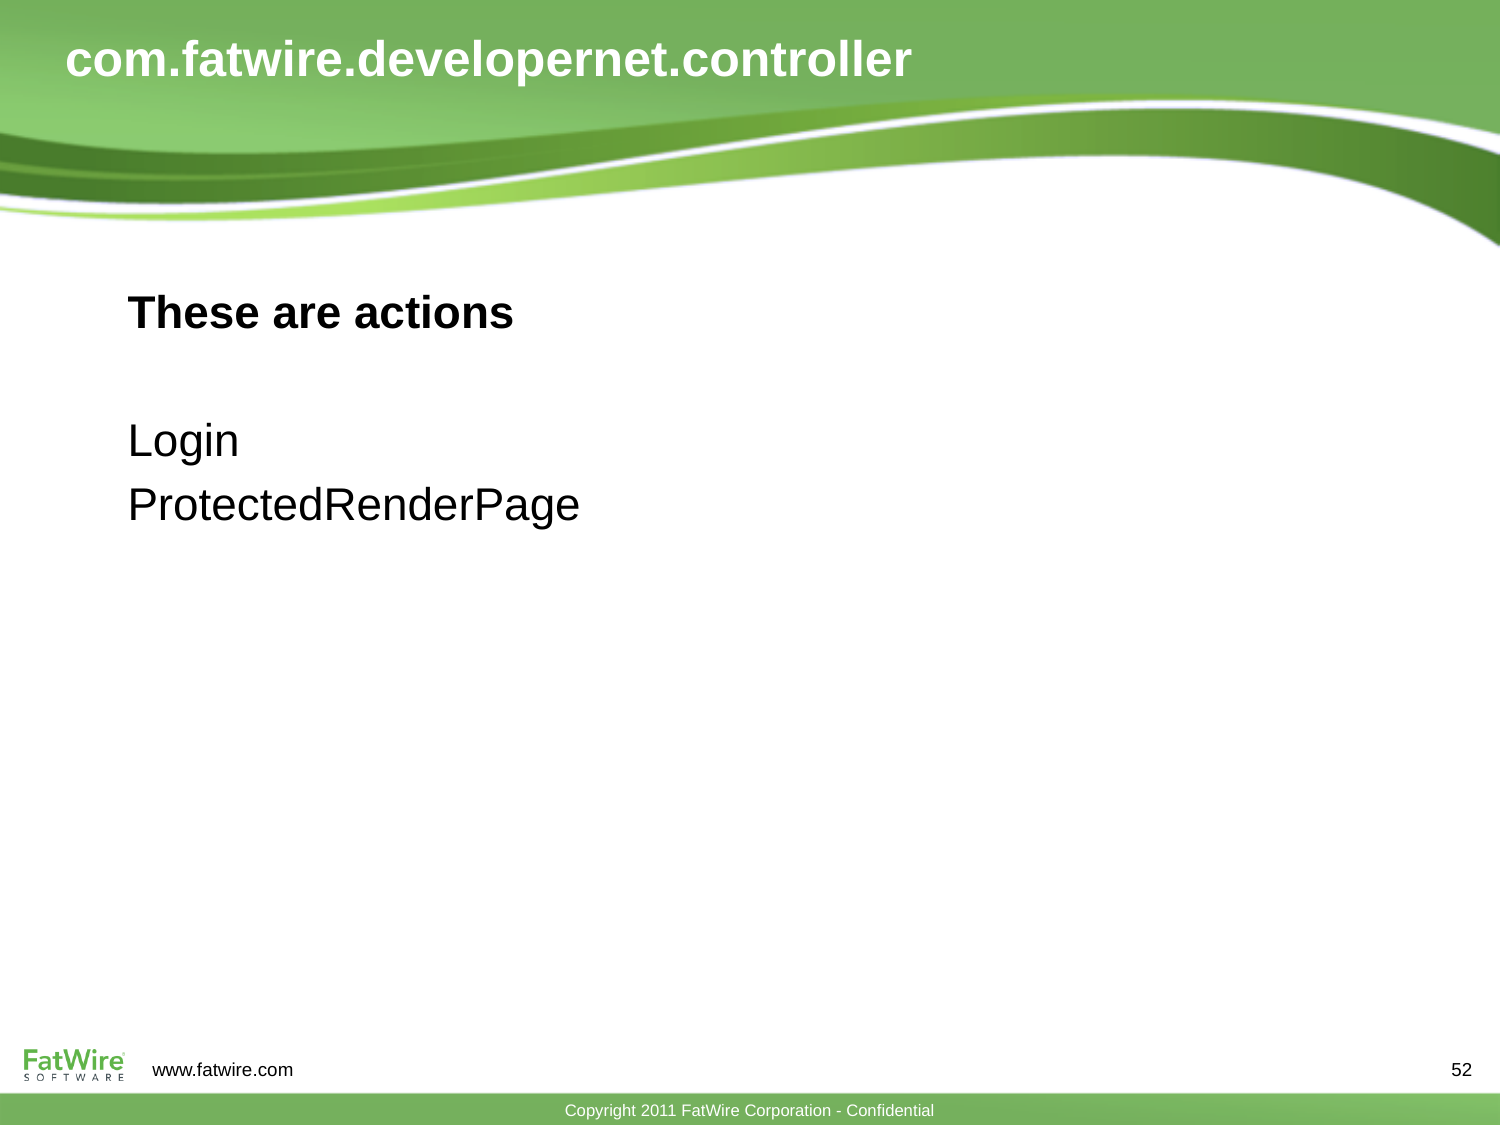

# com.fatwire.developernet.controller
These are actions

Login
ProtectedRenderPage

52